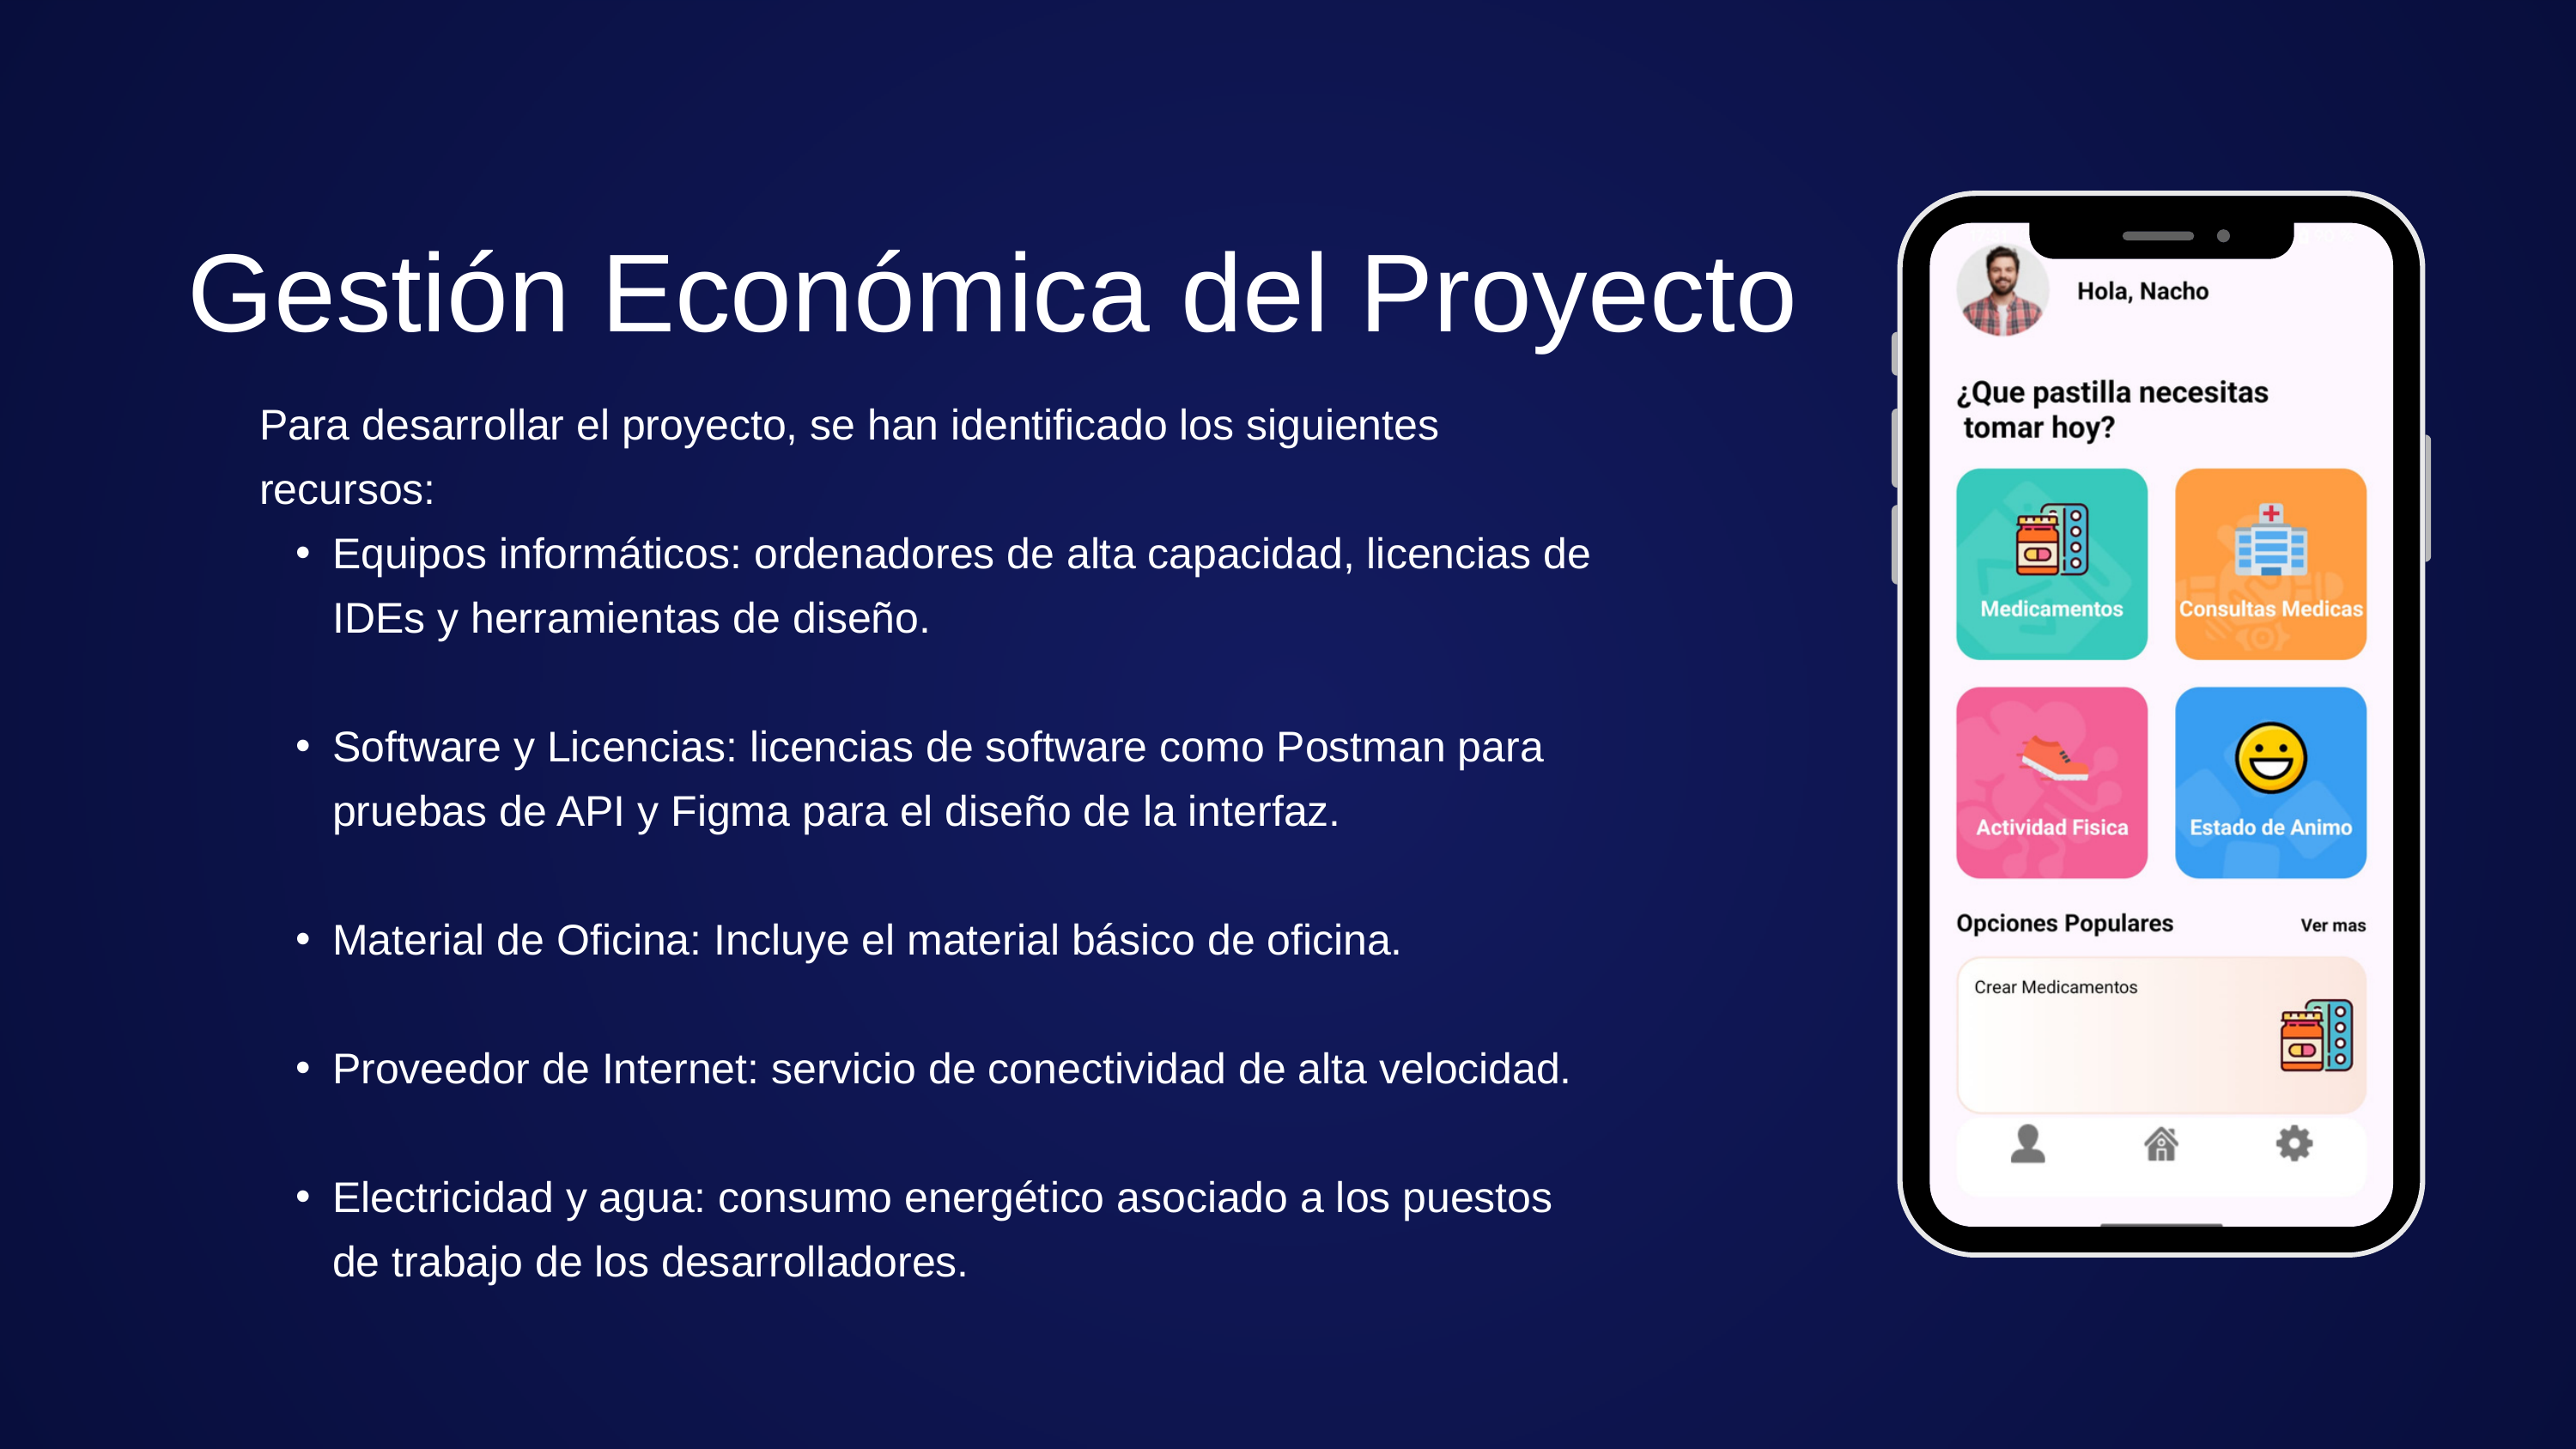

Gestión Económica del Proyecto
Para desarrollar el proyecto, se han identificado los siguientes recursos:
Equipos informáticos: ordenadores de alta capacidad, licencias de IDEs y herramientas de diseño.

Software y Licencias: licencias de software como Postman para pruebas de API y Figma para el diseño de la interfaz.

Material de Oficina: Incluye el material básico de oficina.

Proveedor de Internet: servicio de conectividad de alta velocidad.

Electricidad y agua: consumo energético asociado a los puestos de trabajo de los desarrolladores.